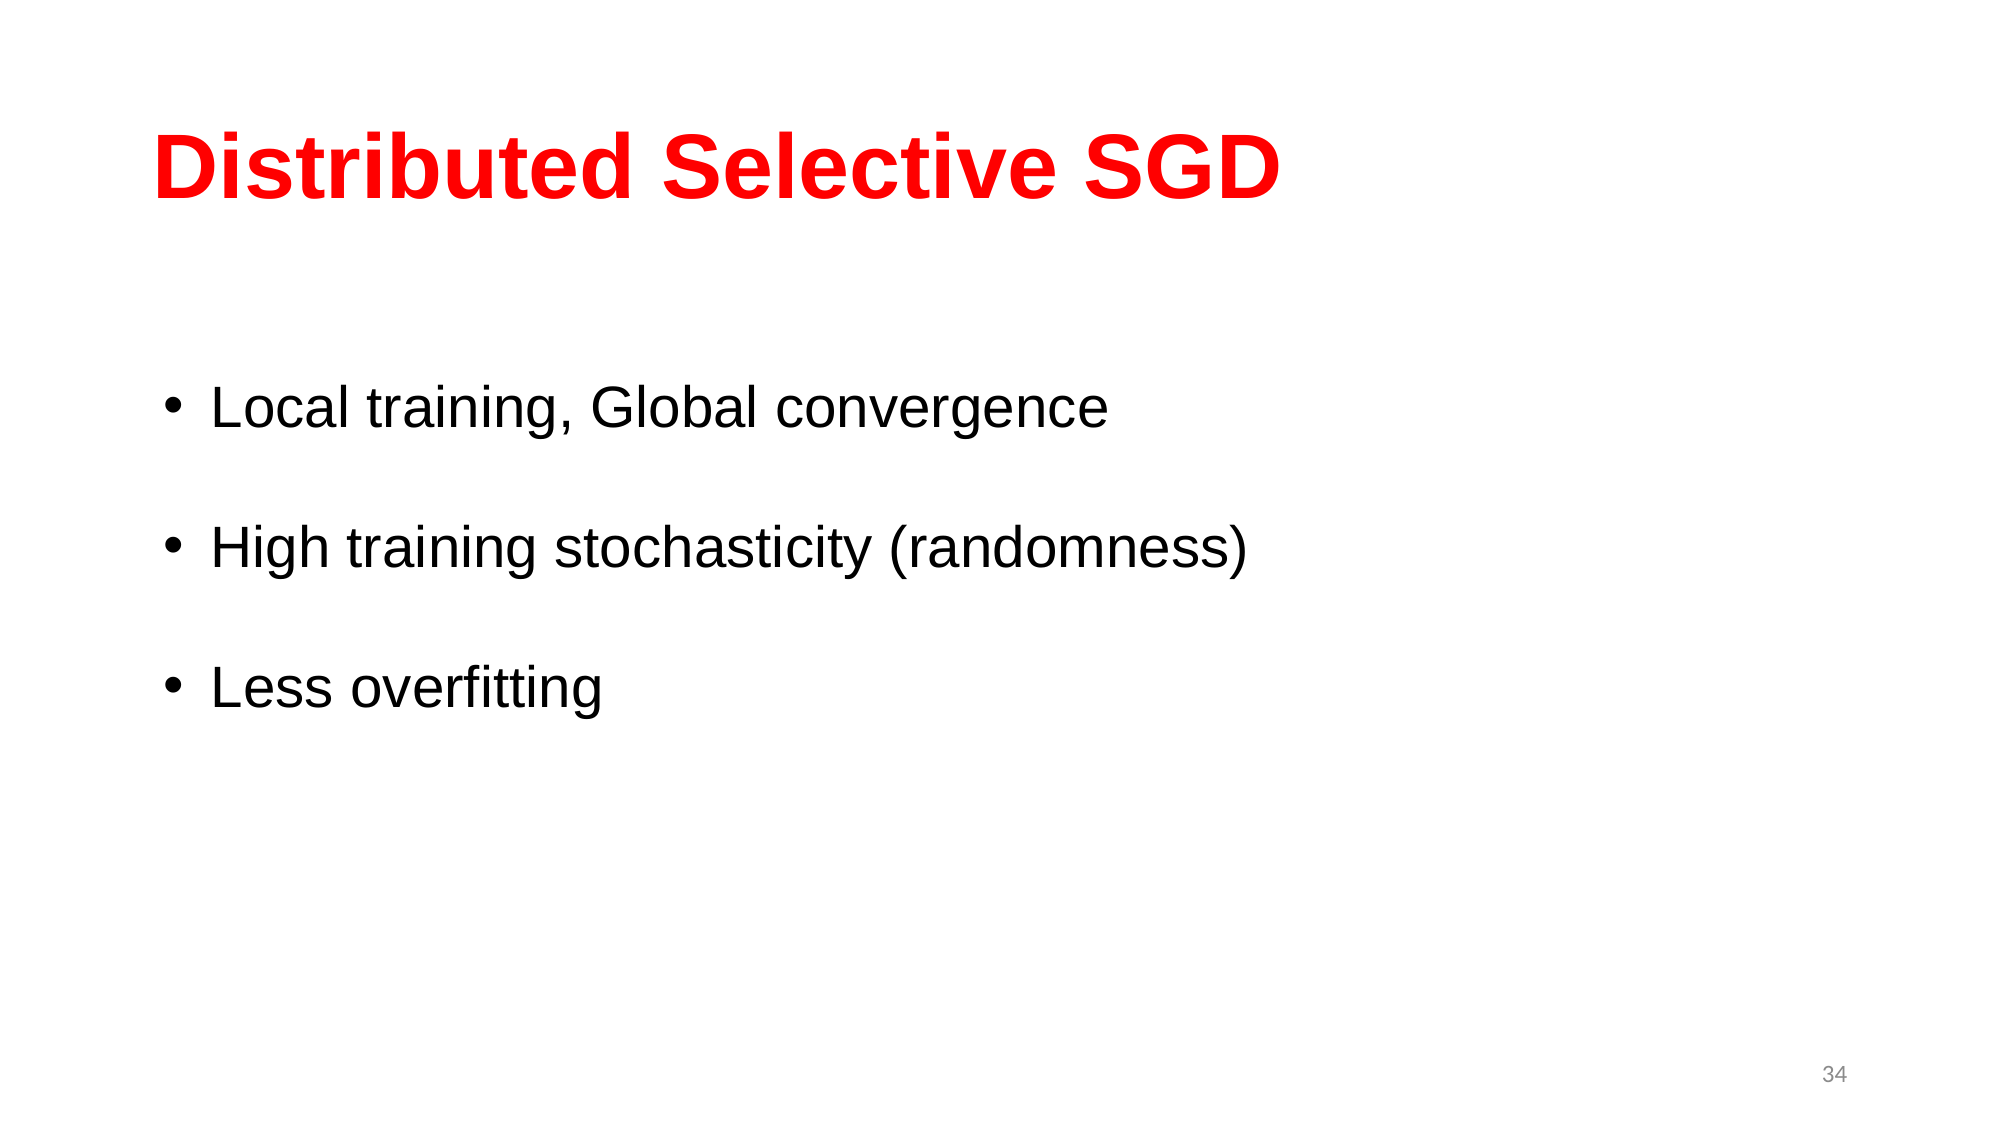

# Distributed Selective SGD
Local training, Global convergence

High training stochasticity (randomness)

Less overfitting
34